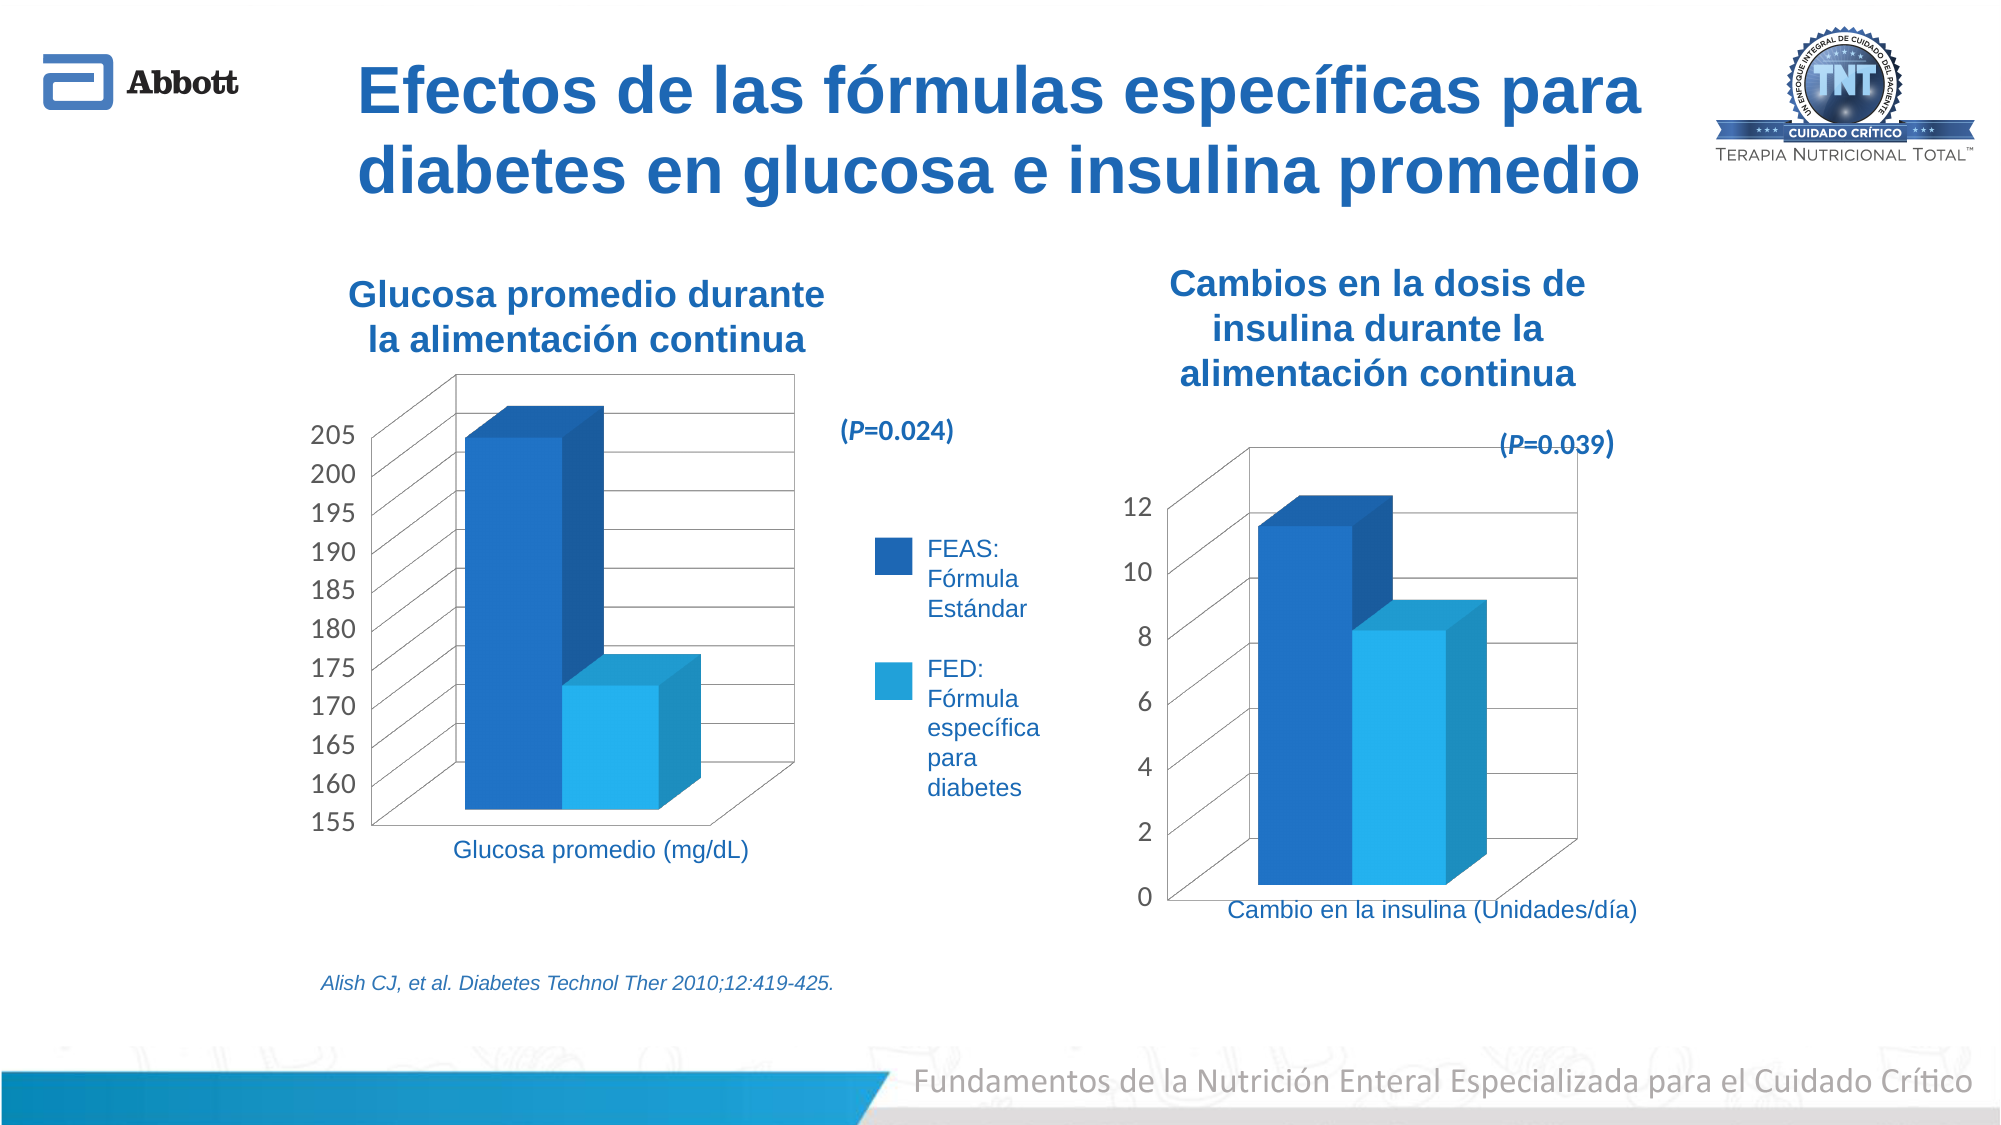

Efectos de las fórmulas específicas para
diabetes en glucosa e insulina promedio
Cambios en la dosis de insulina durante la alimentación continua
Glucosa promedio durante
la alimentación continua

[unsupported chart]

(P=0.024)
(P=0.039)

[unsupported chart]

FEAS: Fórmula
Estándar

FED: Fórmula específica
para
diabetes

Glucosa promedio (mg/dL)

Cambio en la insulina (Unidades/día)

Alish CJ, et al. Diabetes Technol Ther 2010;12:419-425.